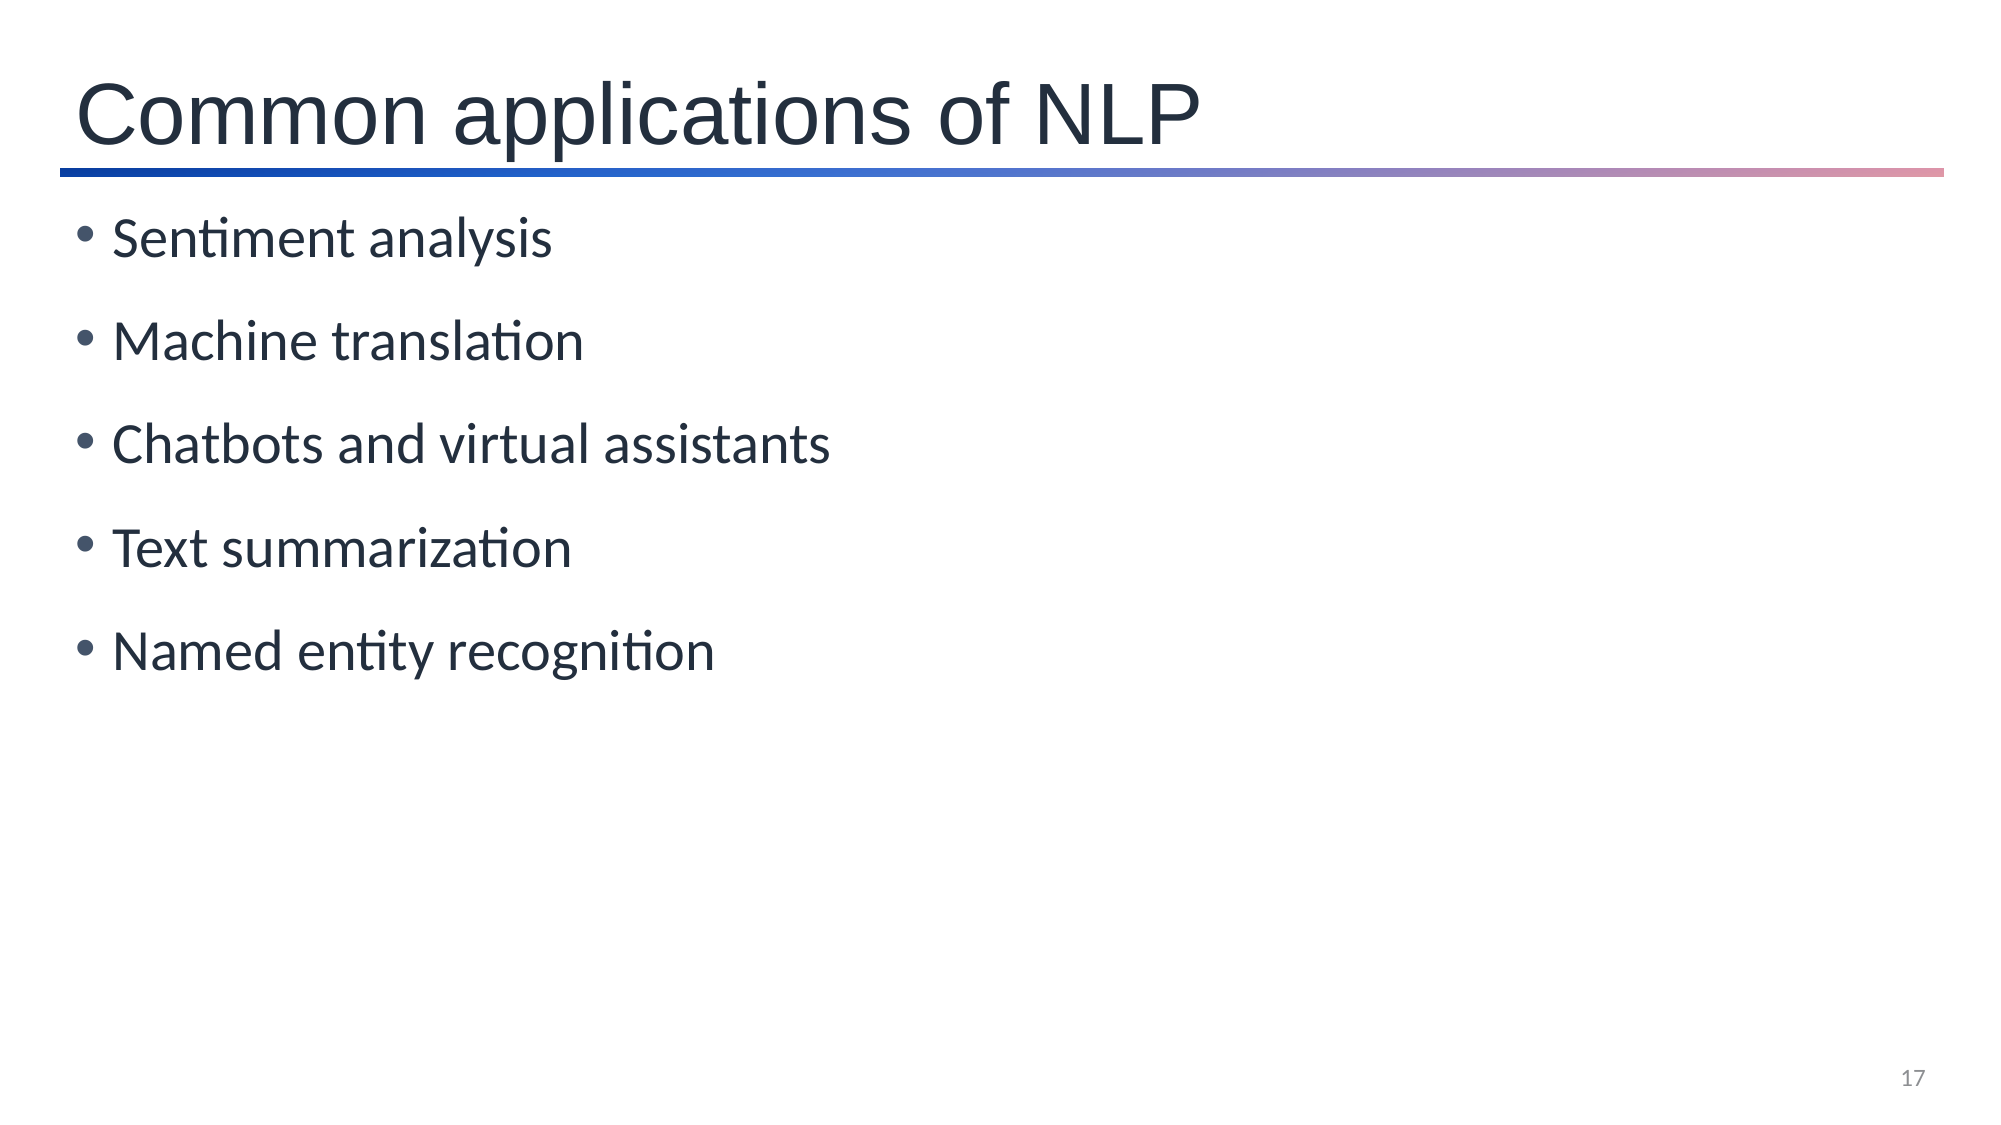

Common applications of NLP
Sentiment analysis
Machine translation
Chatbots and virtual assistants
Text summarization
Named entity recognition
17